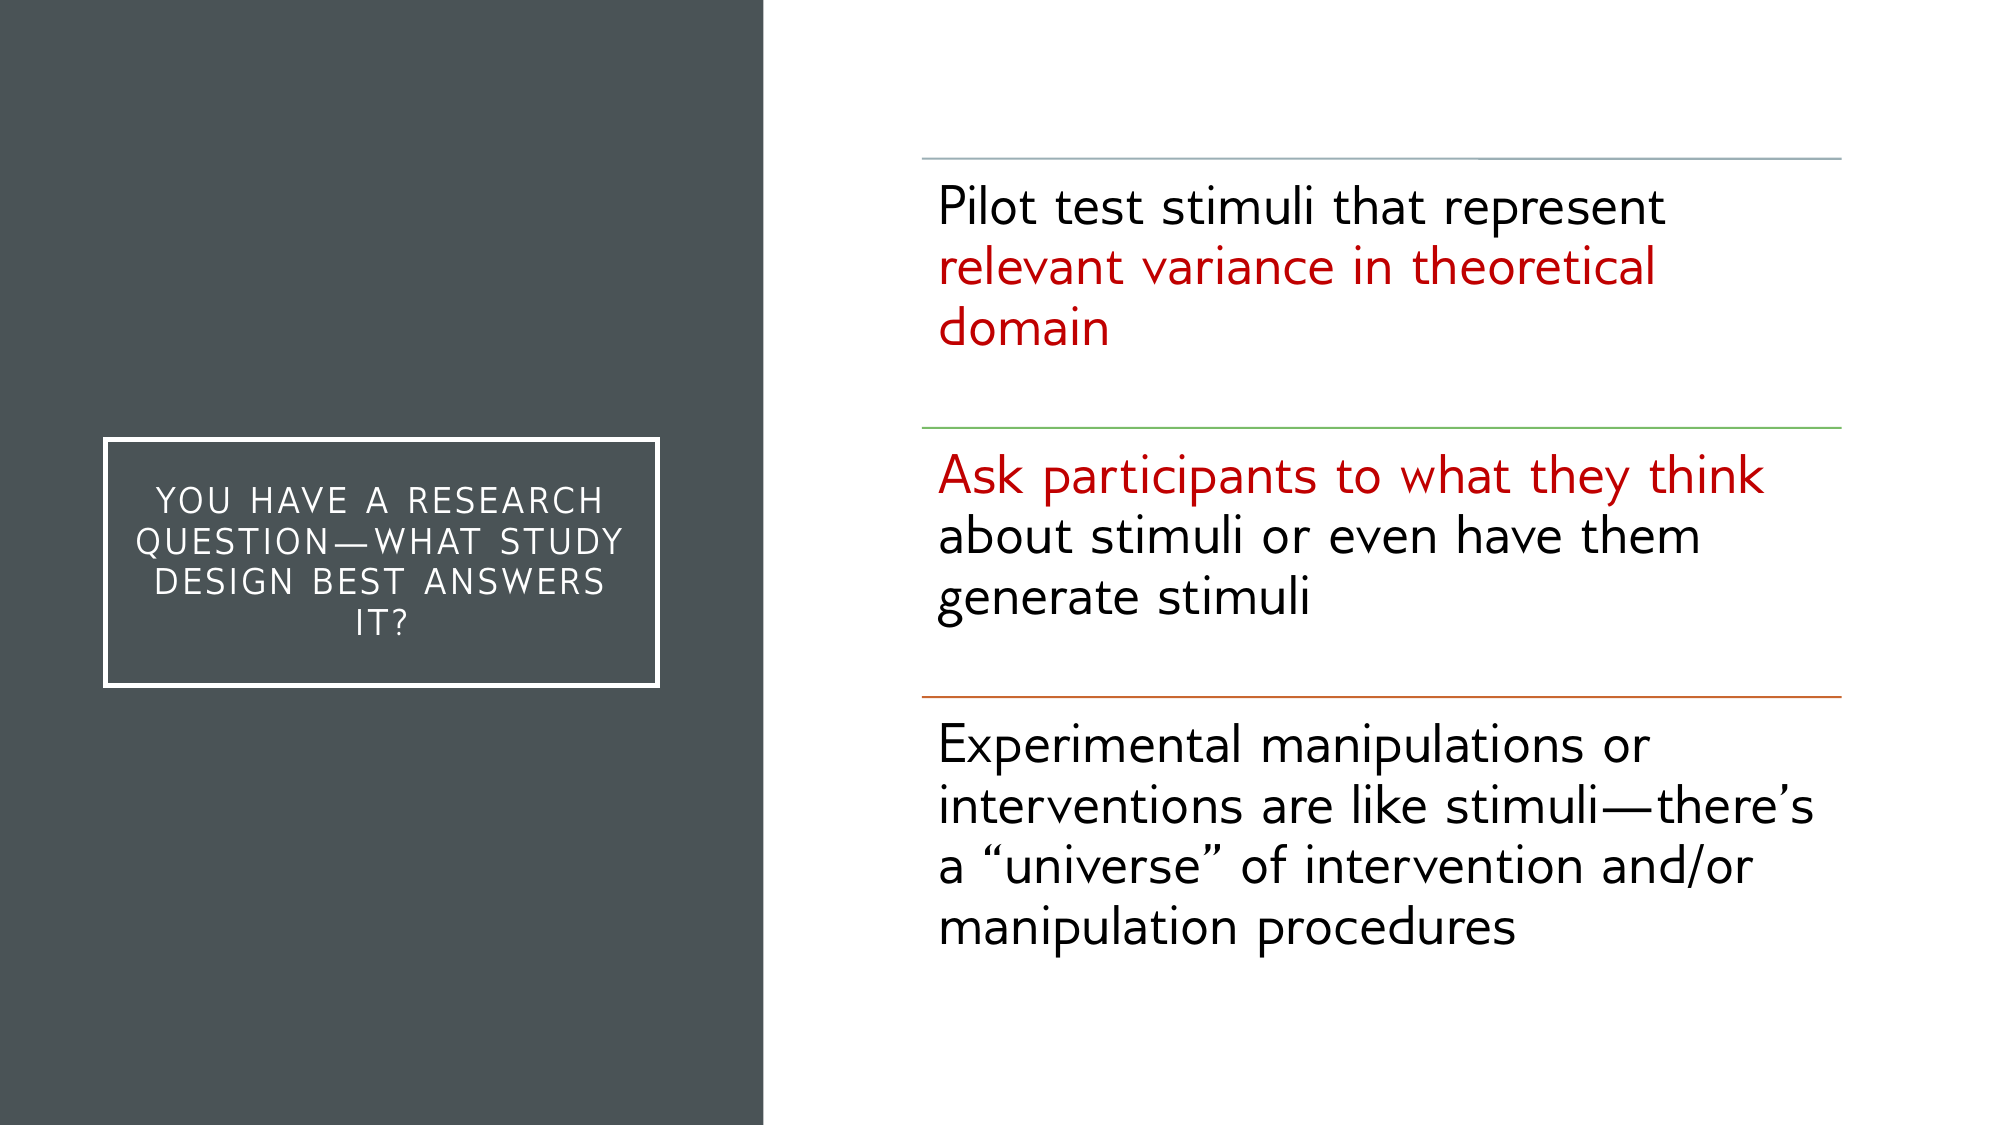

Pilot test stimuli that represent relevant variance in theoretical domain
Ask participants to what they think about stimuli or even have them generate stimuli
Experimental manipulations or interventions are like stimuli—there’s a “universe” of intervention and/or manipulation procedures
# You have a research question—what study design best answers it?